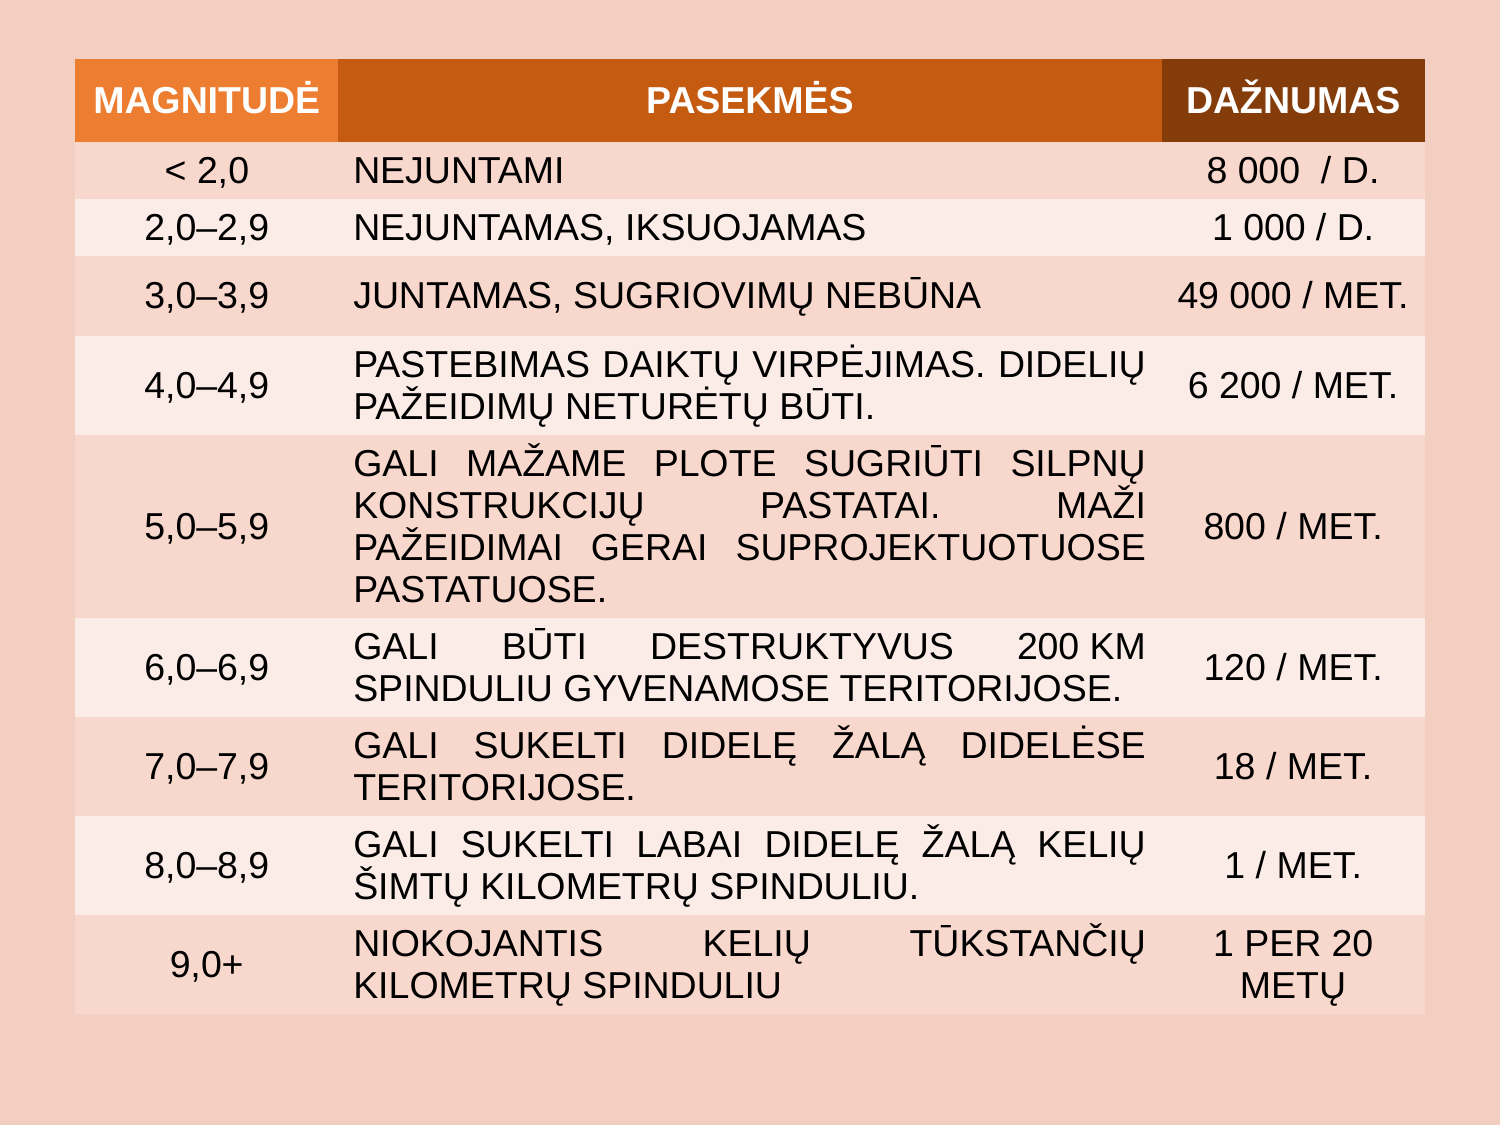

| Magnitudė | Pasekmės | Dažnumas |
| --- | --- | --- |
| < 2,0 | Nejuntami | 8 000 / d. |
| 2,0–2,9 | Nejuntamas, iksuojamas | 1 000 / d. |
| 3,0–3,9 | Juntamas, sugriovimų nebūna | 49 000 / met. |
| 4,0–4,9 | Pastebimas daiktų virpėjimas. Didelių pažeidimų neturėtų būti. | 6 200 / met. |
| 5,0–5,9 | Gali mažame plote sugriūti silpnų konstrukcijų pastatai. Maži pažeidimai gerai suprojektuotuose pastatuose. | 800 / met. |
| 6,0–6,9 | Gali būti destruktyvus 200 km spinduliu gyvenamose teritorijose. | 120 / met. |
| 7,0–7,9 | Gali sukelti didelę žalą didelėse teritorijose. | 18 / met. |
| 8,0–8,9 | Gali sukelti labai didelę žalą kelių šimtų kilometrų spinduliu. | 1 / met. |
| 9,0+ | Niokojantis kelių tūkstančių kilometrų spinduliu | 1 per 20 metų |